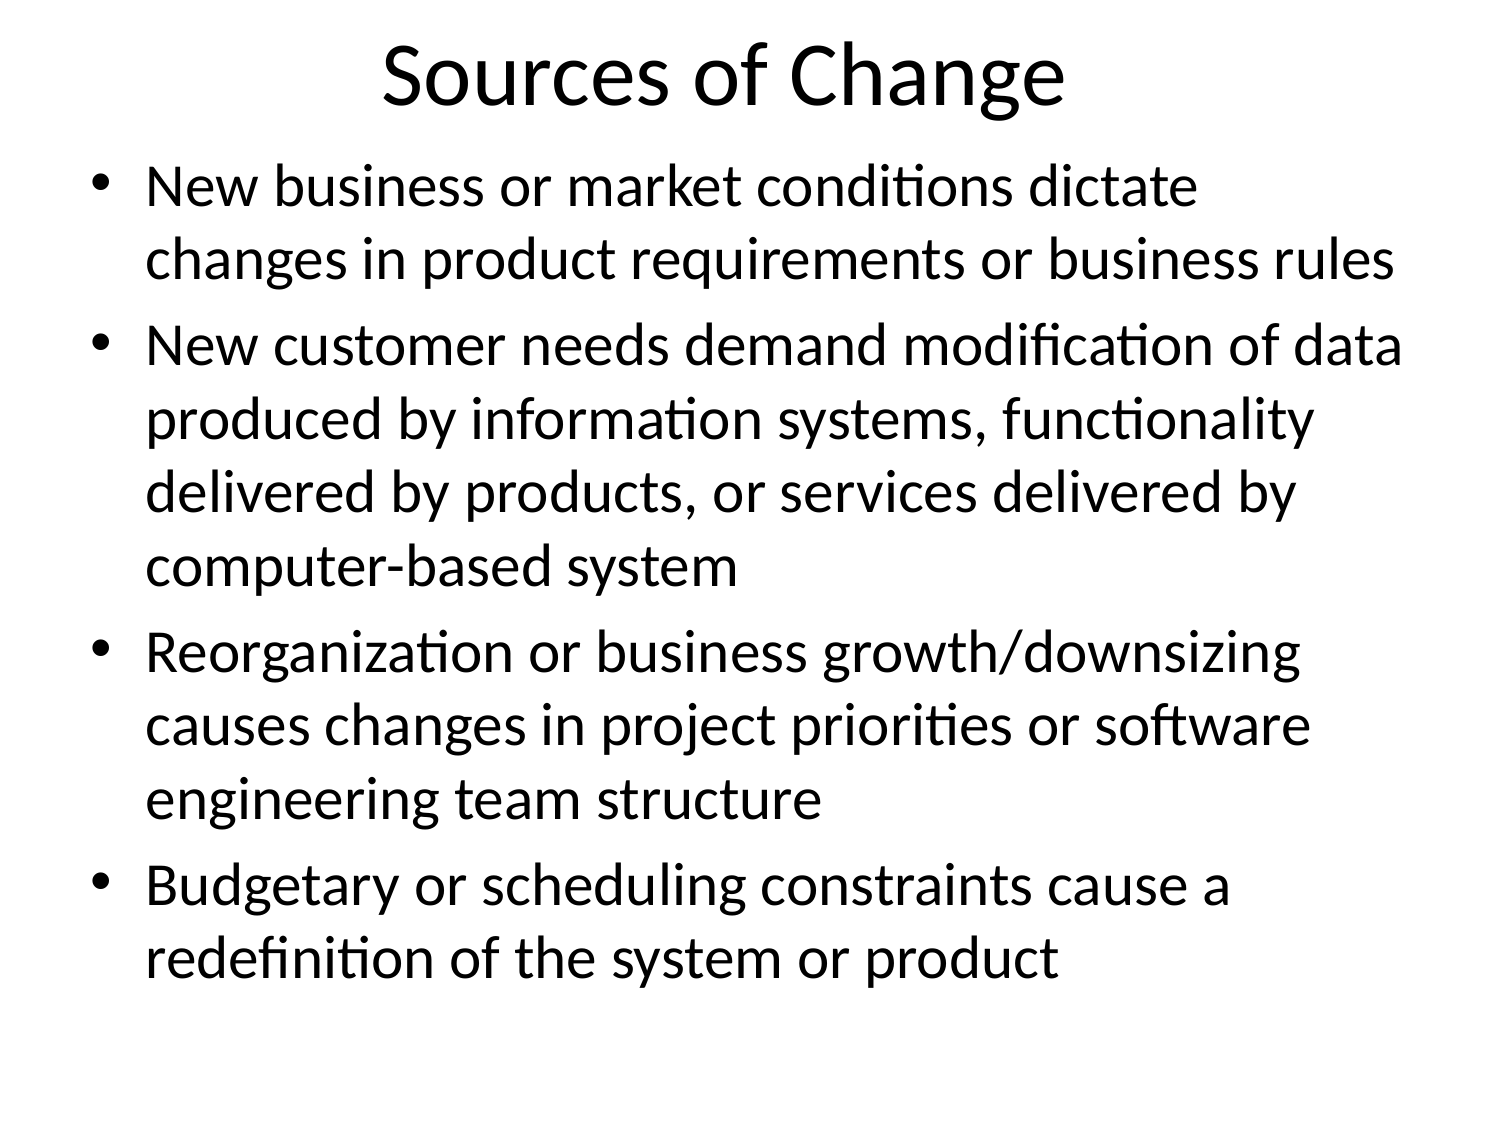

# Sources of Change
New business or market conditions dictate changes in product requirements or business rules
New customer needs demand modification of data produced by information systems, functionality delivered by products, or services delivered by computer-based system
Reorganization or business growth/downsizing  causes changes in project priorities or software engineering team structure
Budgetary or scheduling constraints cause a redefinition of the system or product